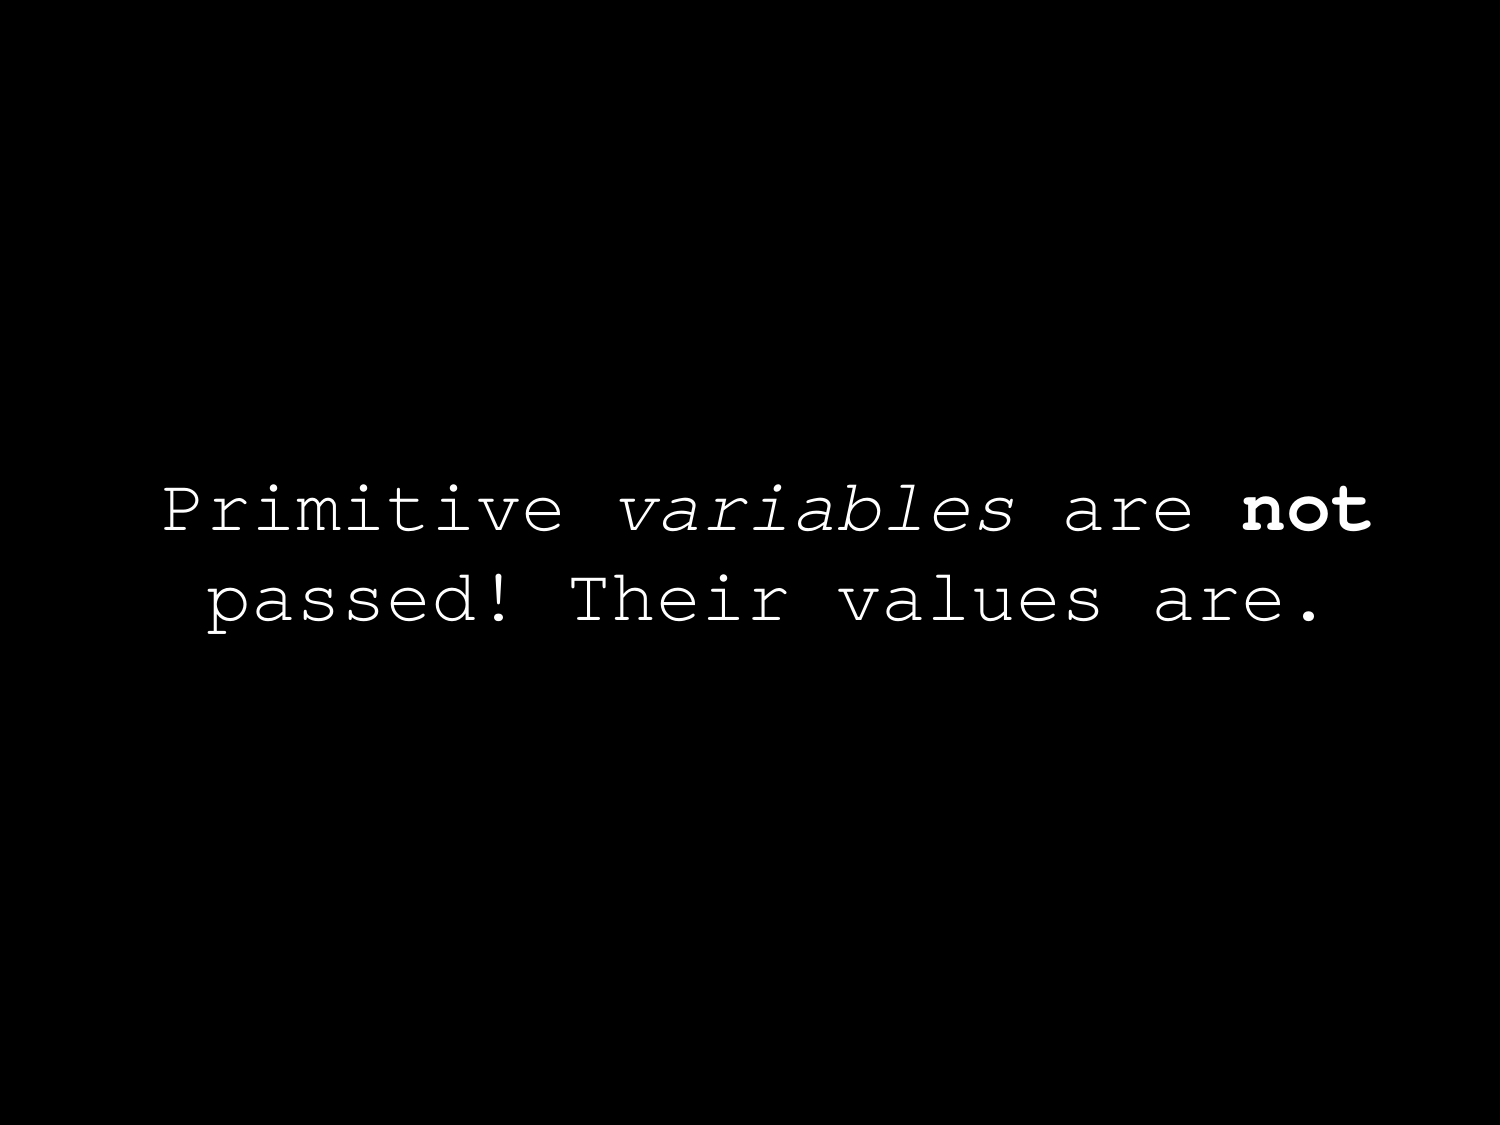

Primitive variables are not passed! Their values are.